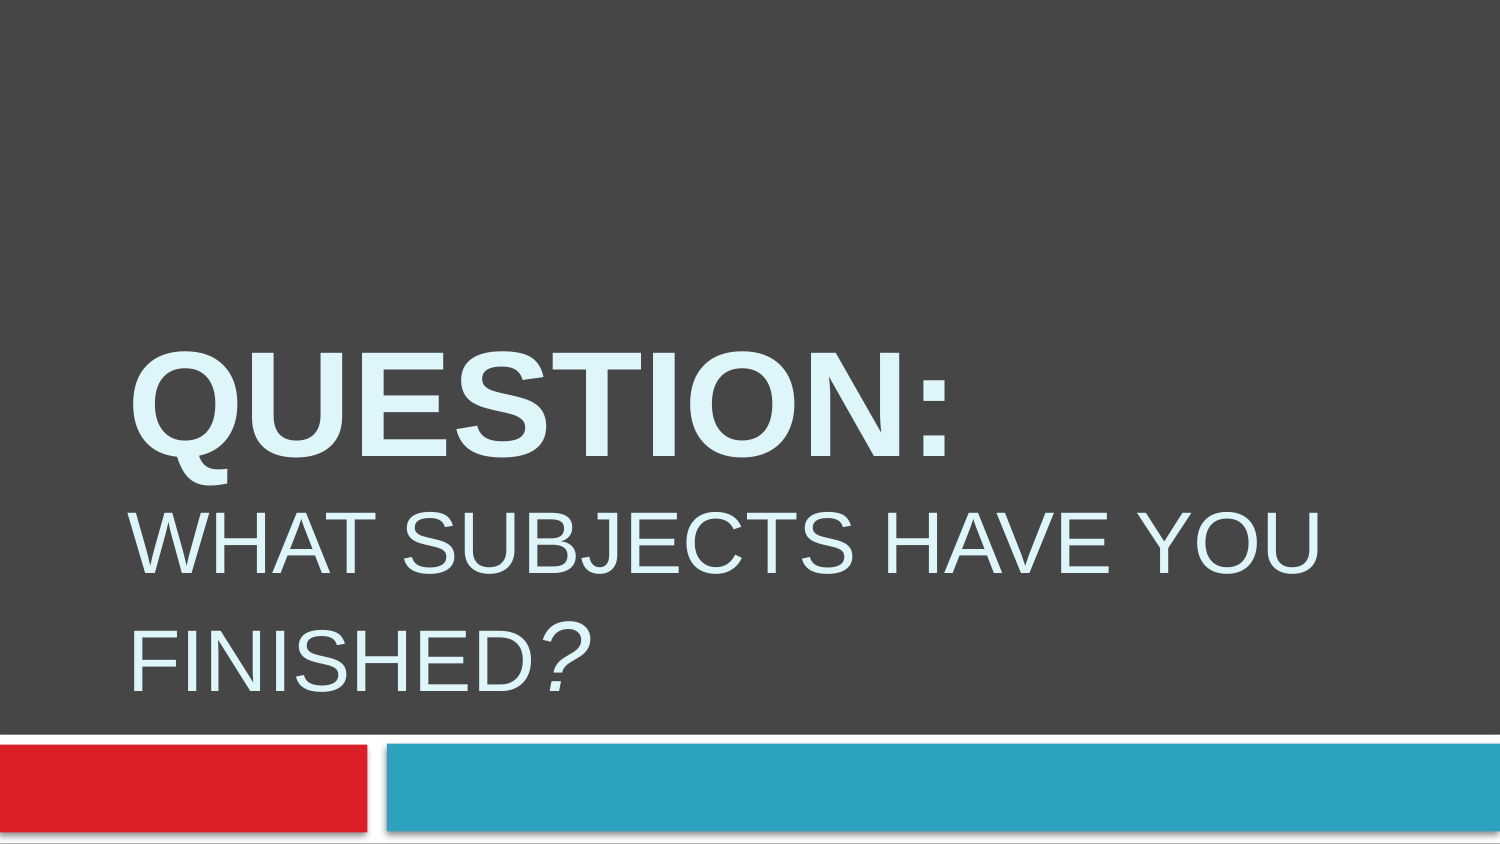

# question: what subjects have you finished?